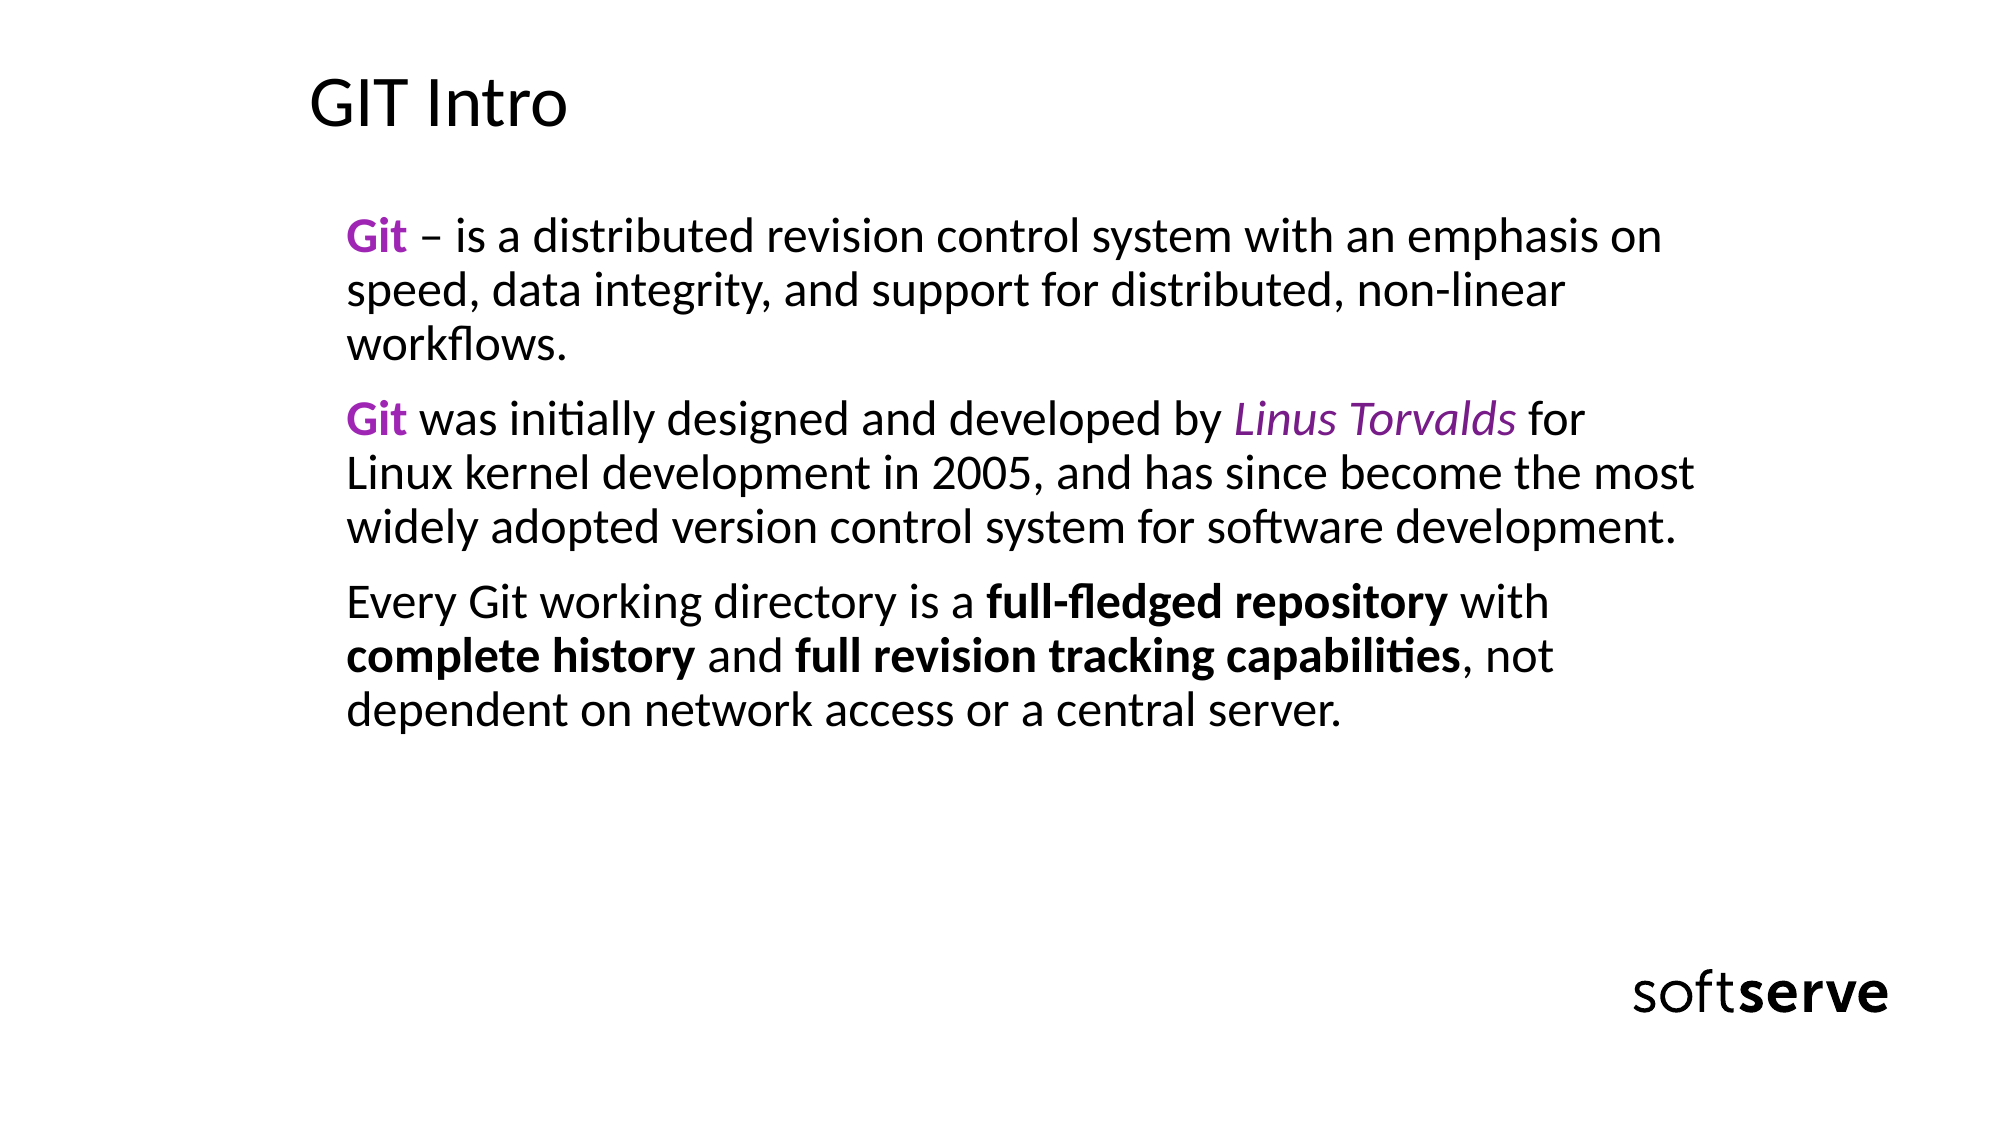

# GIT Intro
Git – is a distributed revision control system with an emphasis on speed, data integrity, and support for distributed, non-linear workflows.
Git was initially designed and developed by Linus Torvalds for Linux kernel development in 2005, and has since become the most widely adopted version control system for software development.
Every Git working directory is a full-fledged repository with complete history and full revision tracking capabilities, not dependent on network access or a central server.